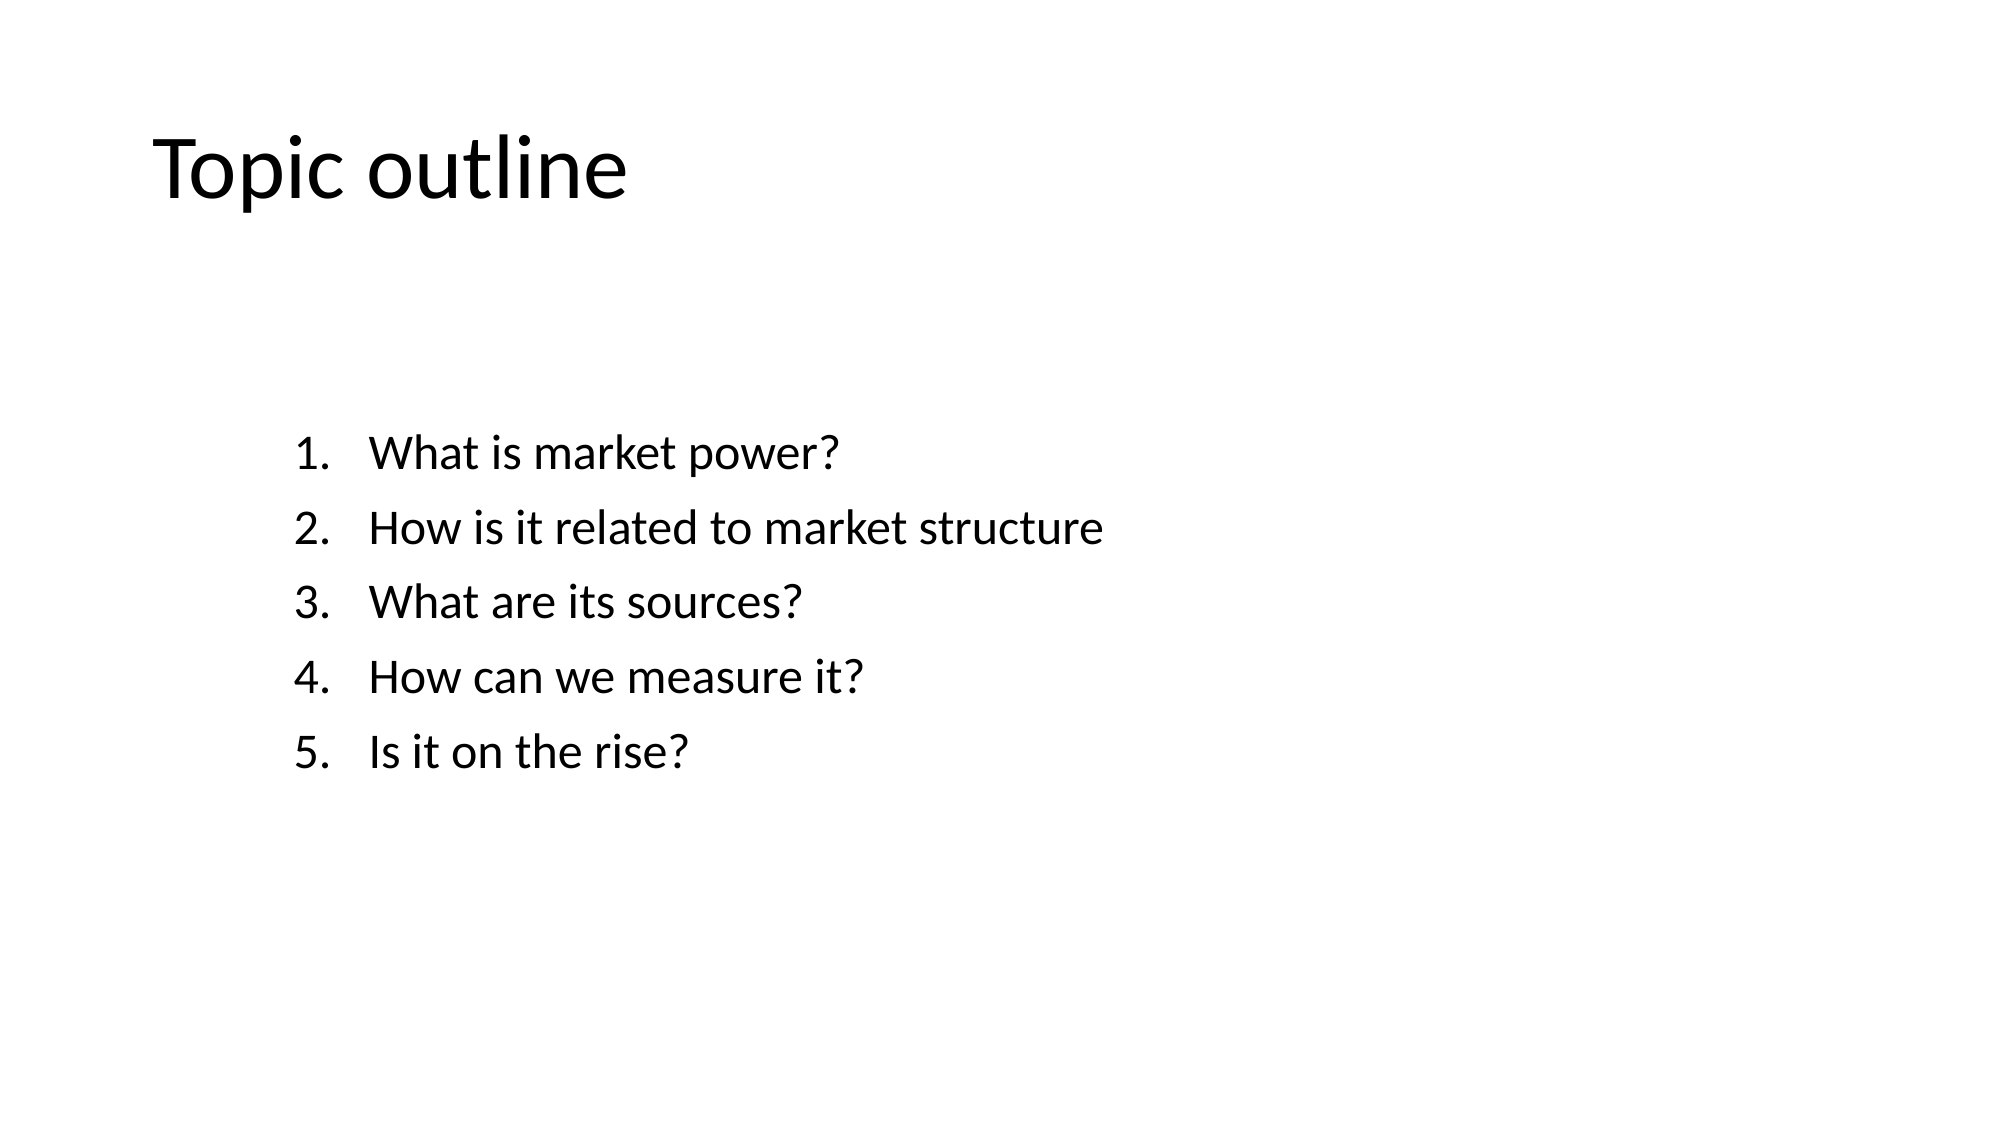

# Topic outline
What is market power?
How is it related to market structure
What are its sources?
How can we measure it?
Is it on the rise?